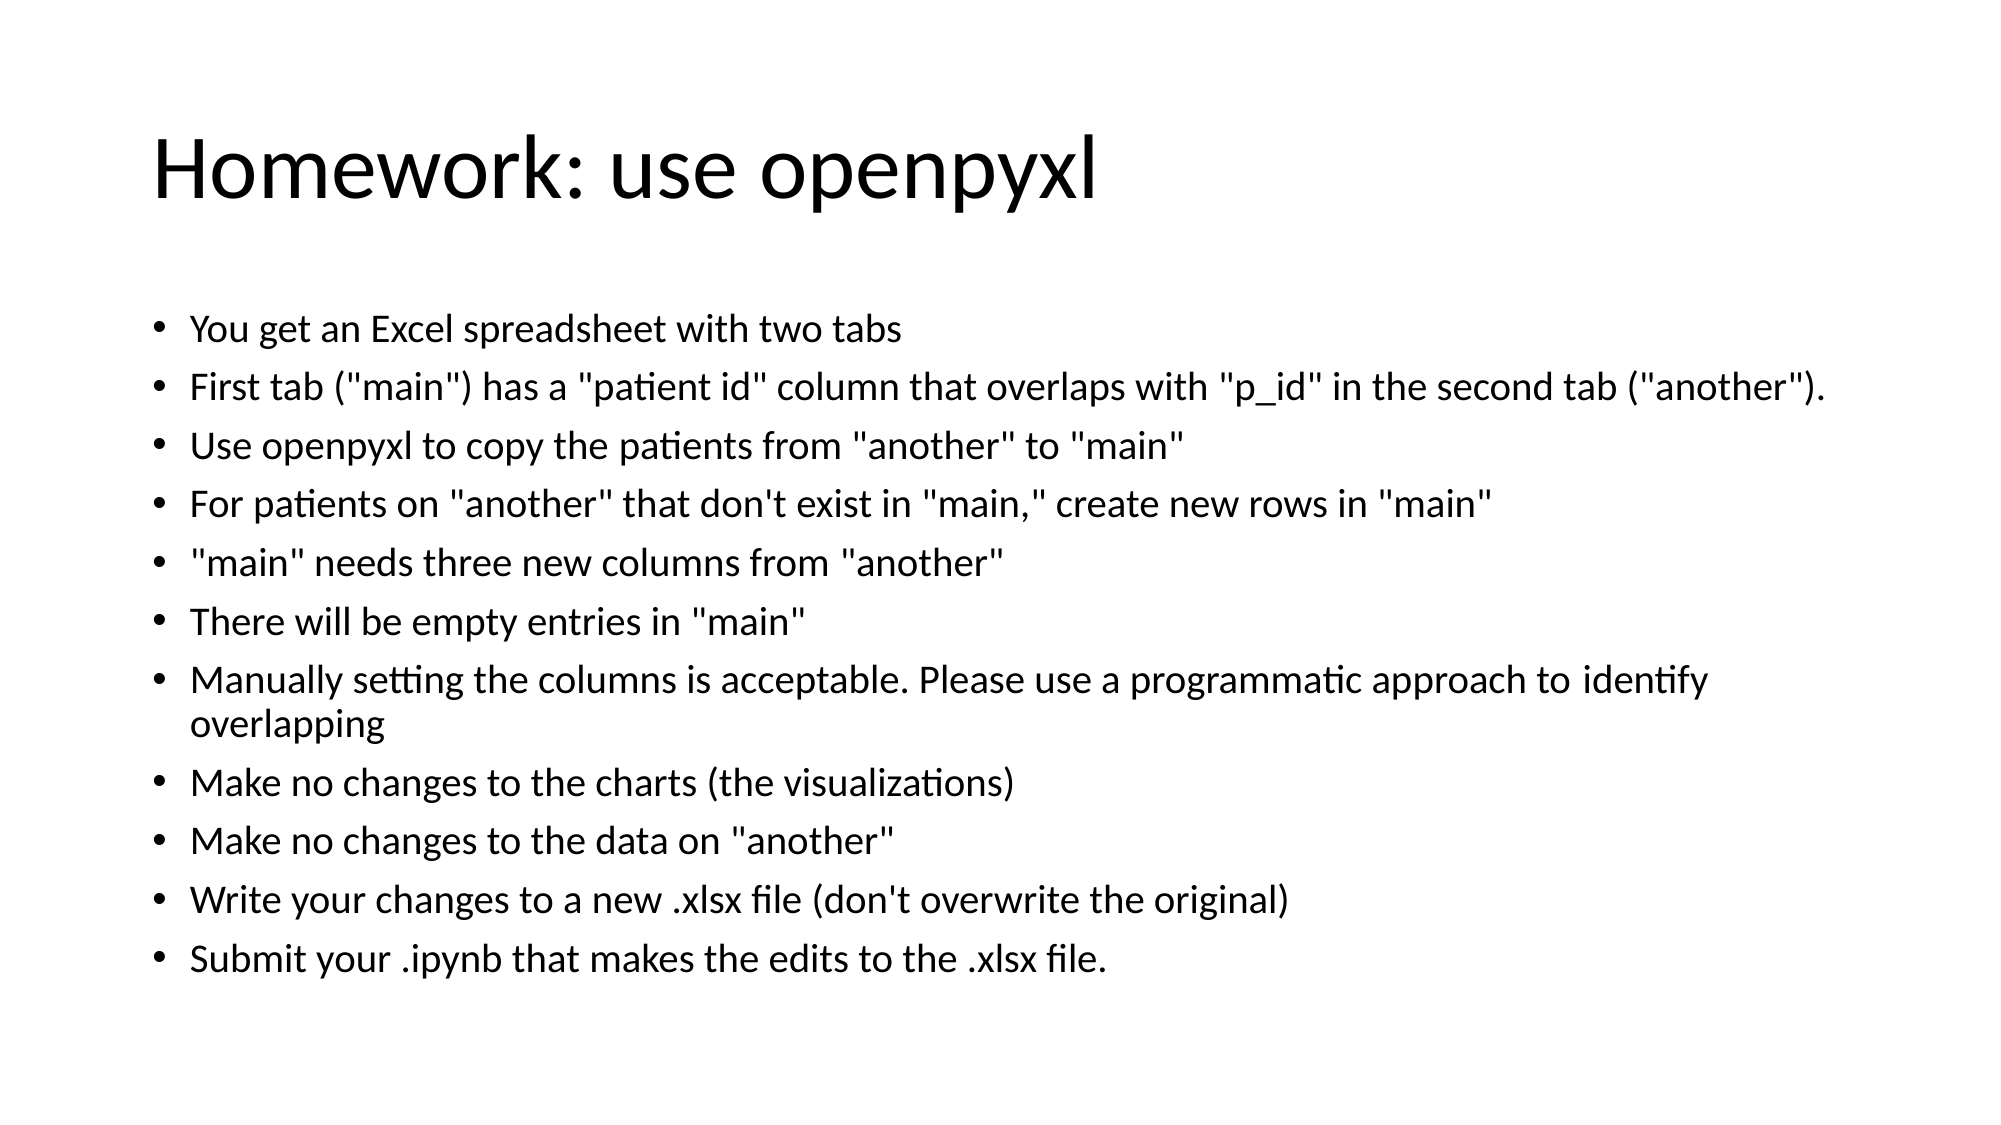

# Homework: use openpyxl
You get an Excel spreadsheet with two tabs
First tab ("main") has a "patient id" column that overlaps with "p_id" in the second tab ("another").
Use openpyxl to copy the patients from "another" to "main"
For patients on "another" that don't exist in "main," create new rows in "main"
"main" needs three new columns from "another"
There will be empty entries in "main"
Manually setting the columns is acceptable. Please use a programmatic approach to identify overlapping
Make no changes to the charts (the visualizations)
Make no changes to the data on "another"
Write your changes to a new .xlsx file (don't overwrite the original)
Submit your .ipynb that makes the edits to the .xlsx file.